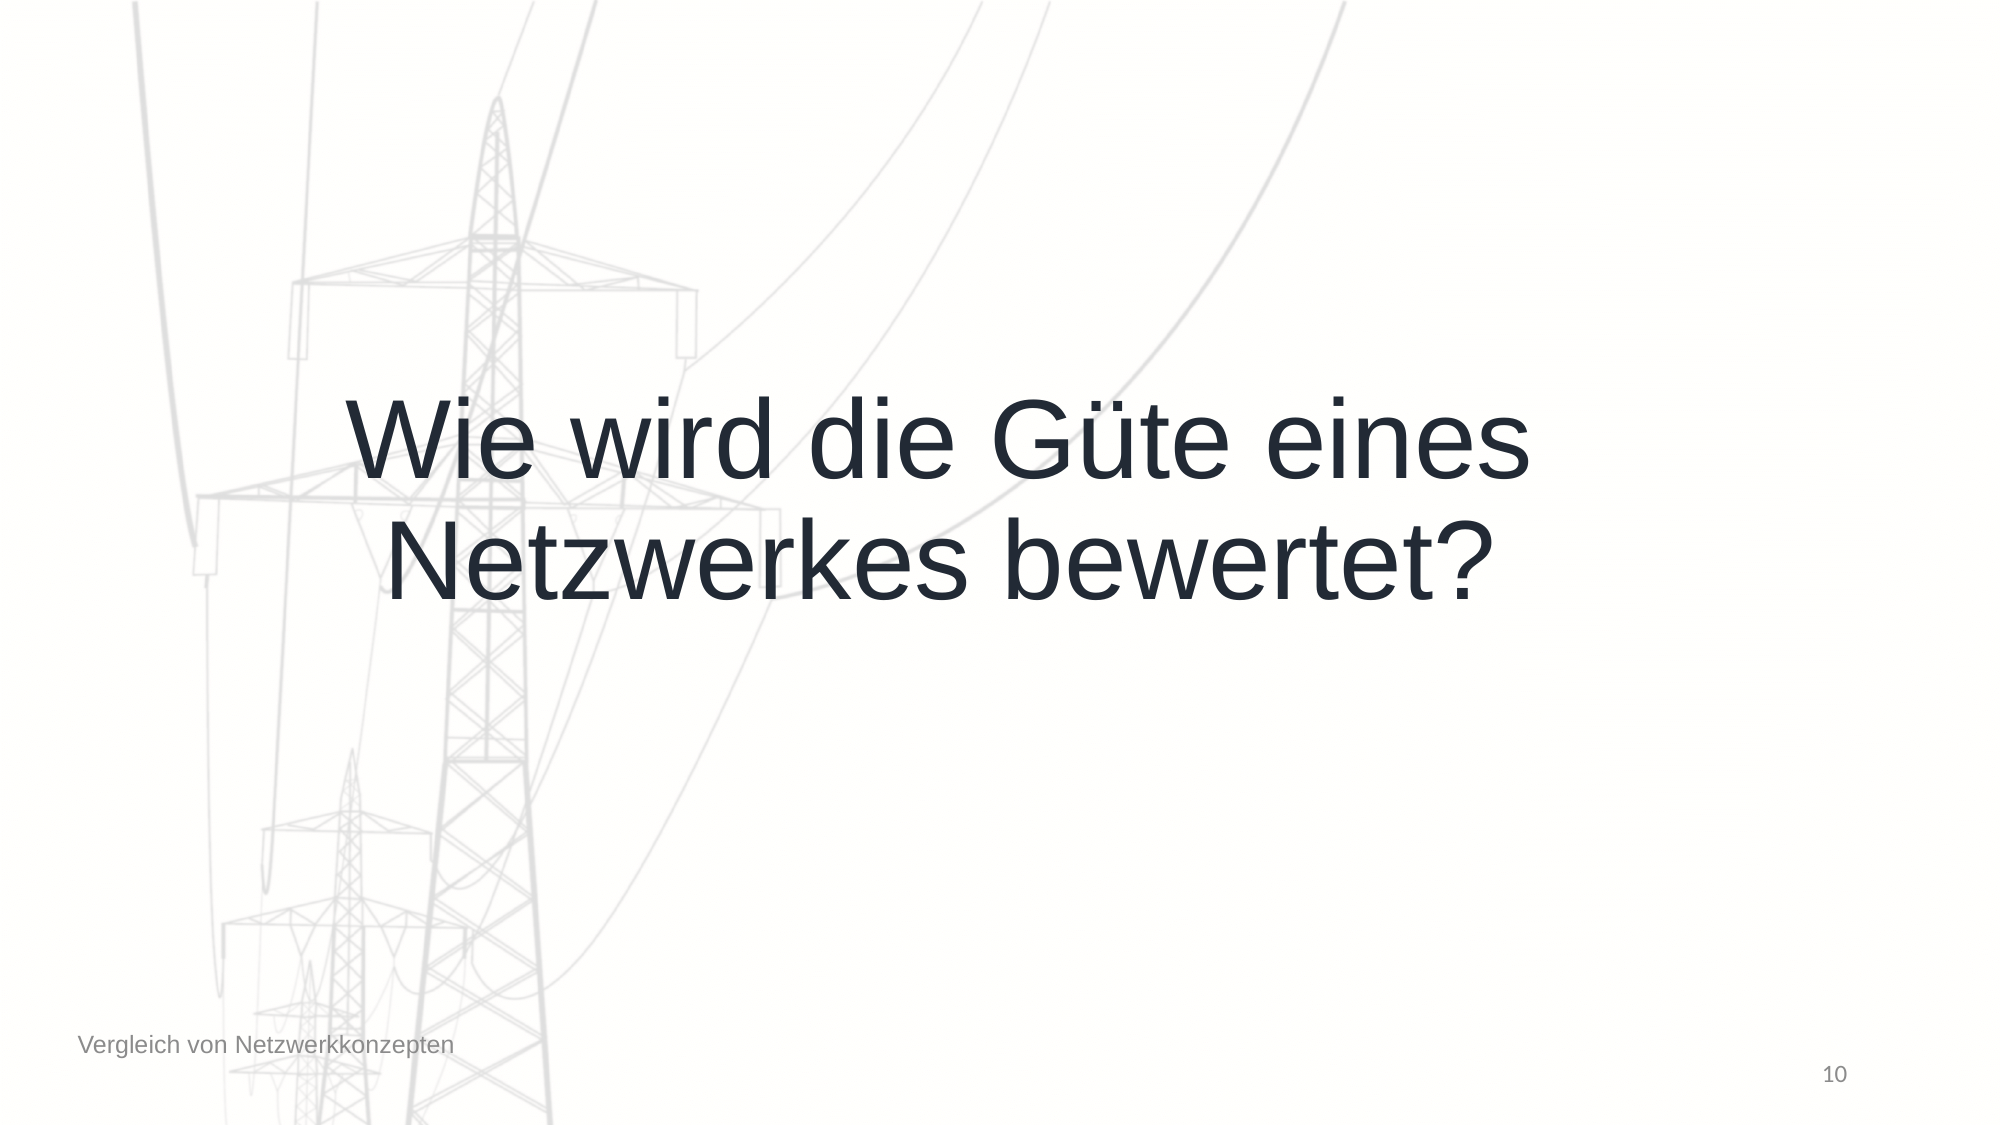

Wie wird die Güte eines Netzwerkes bewertet?
Vergleich von Netzwerkkonzepten
10